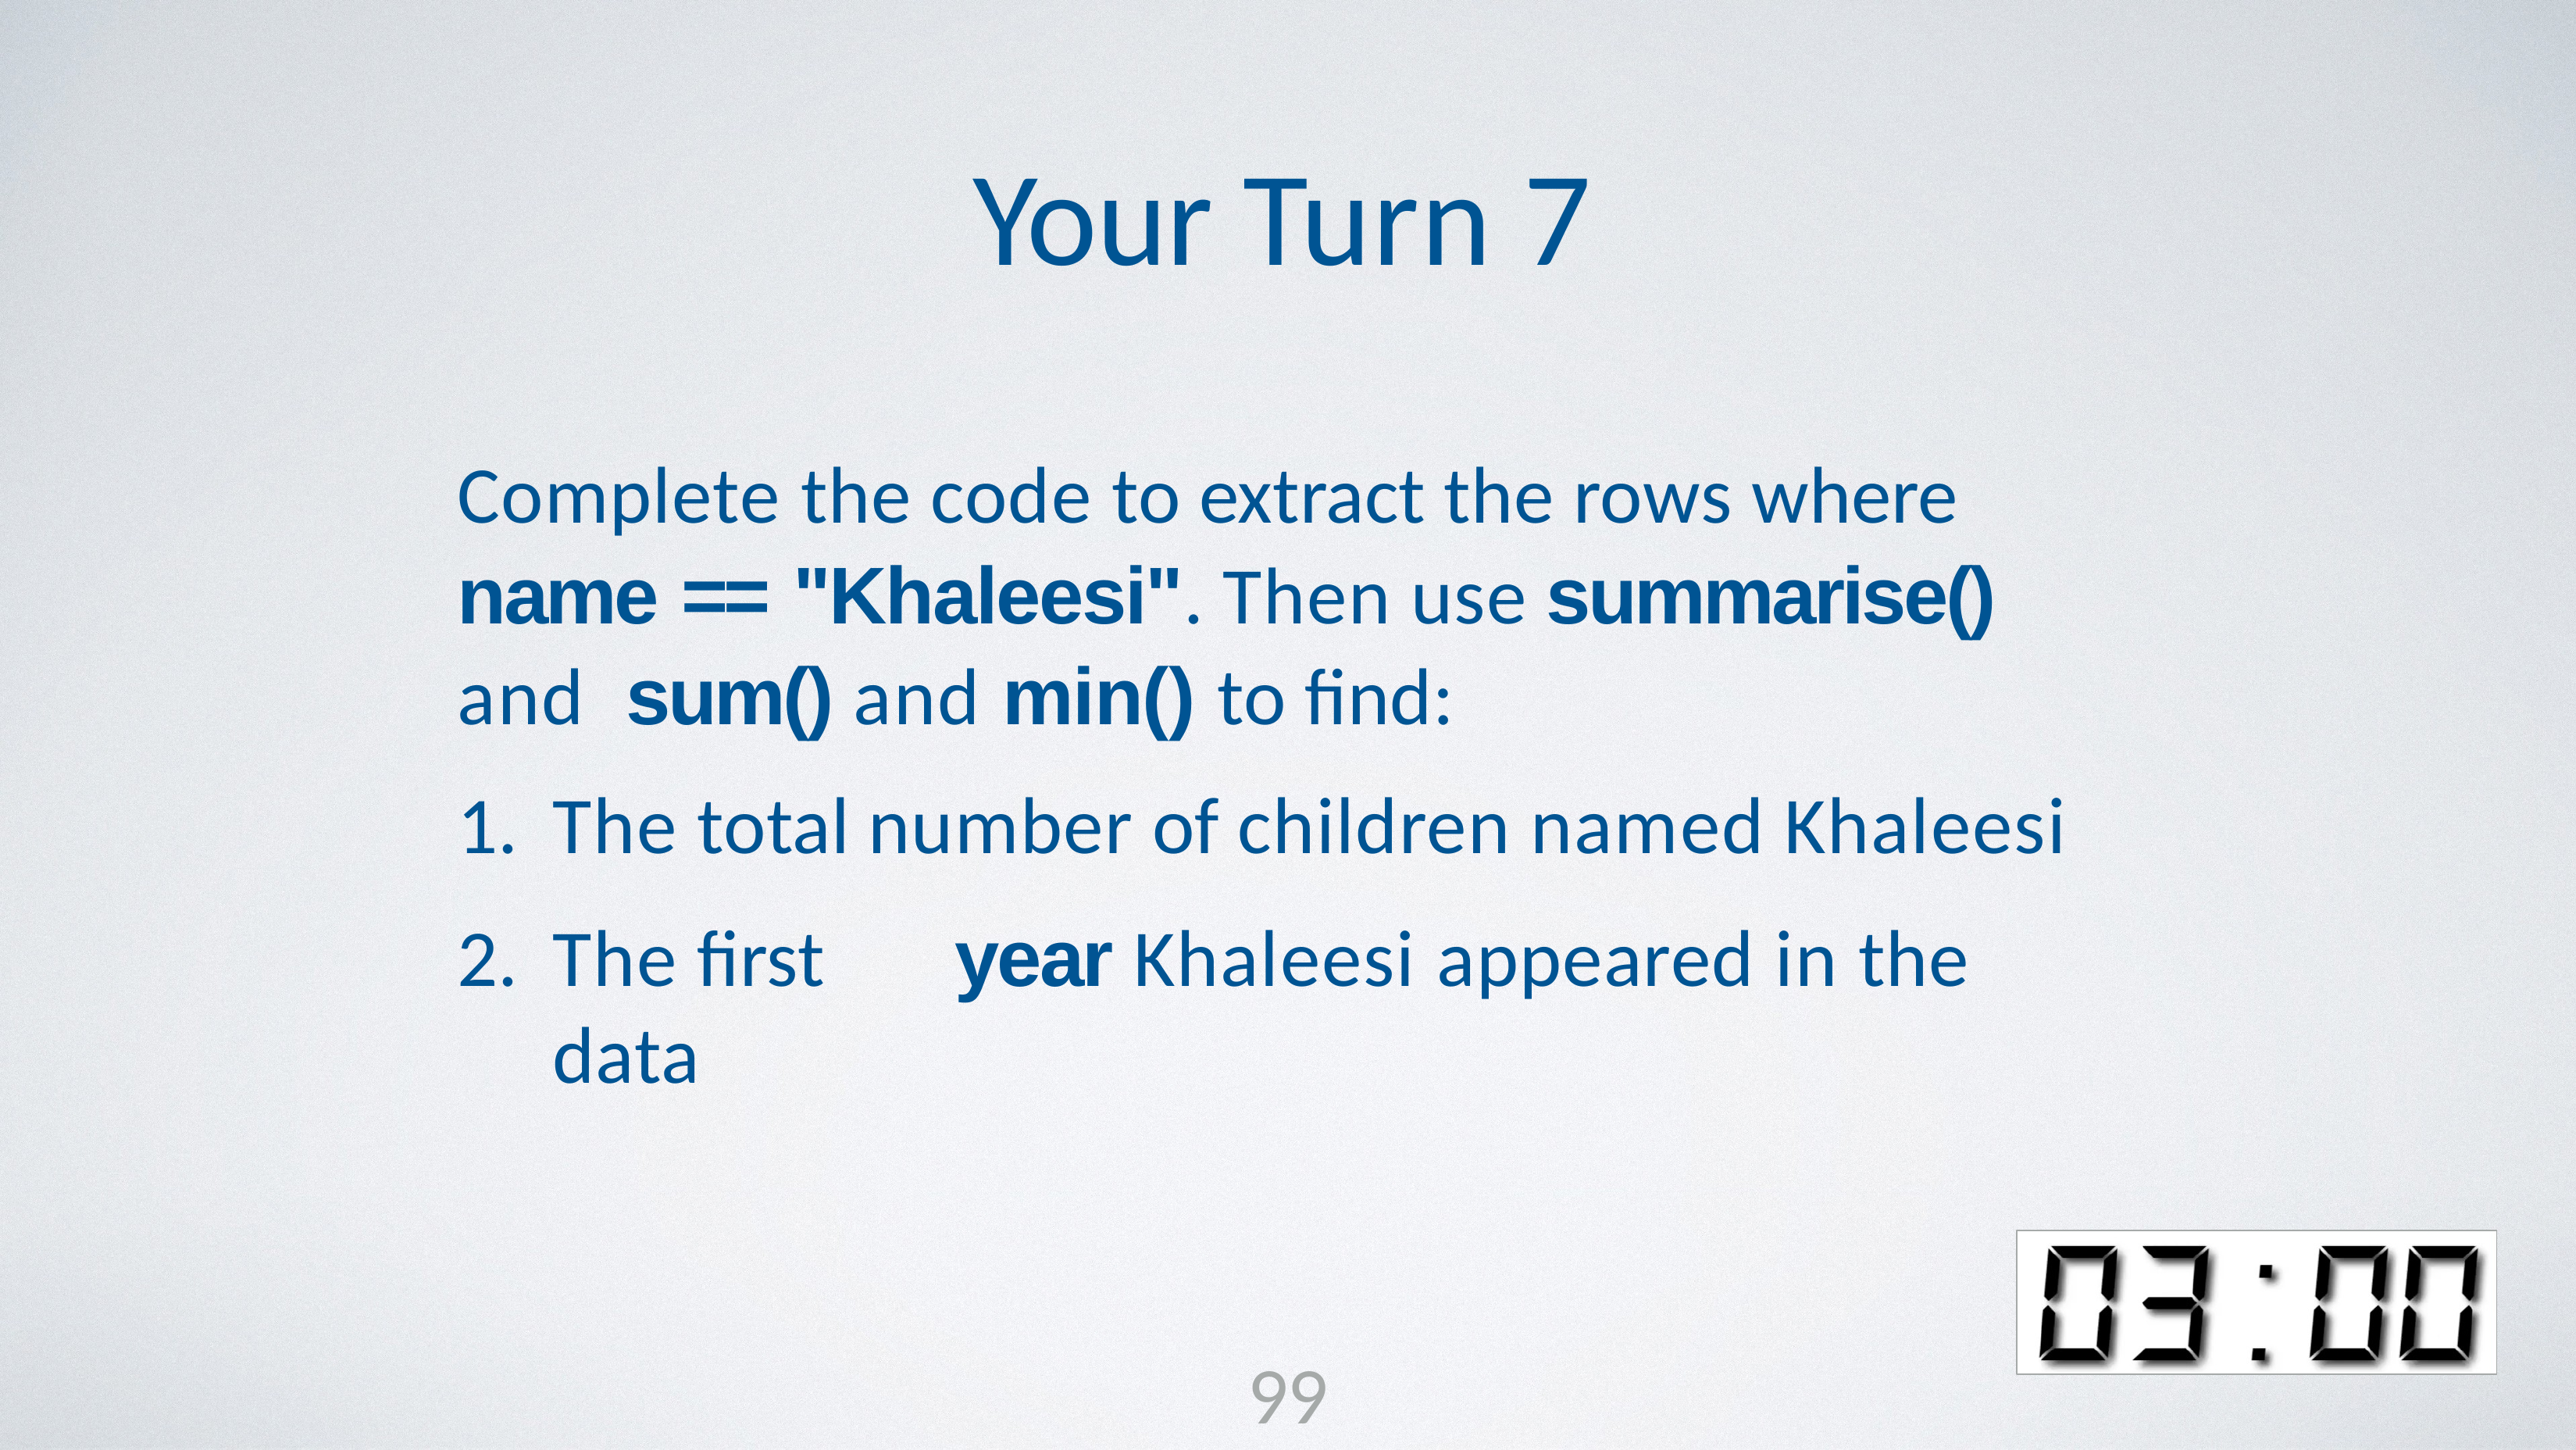

# Your Turn 7
Complete the code to extract the rows where  name == "Khaleesi". Then use summarise() and  sum() and min() to find:
The total number of children named Khaleesi
The first	year Khaleesi appeared in the data

99